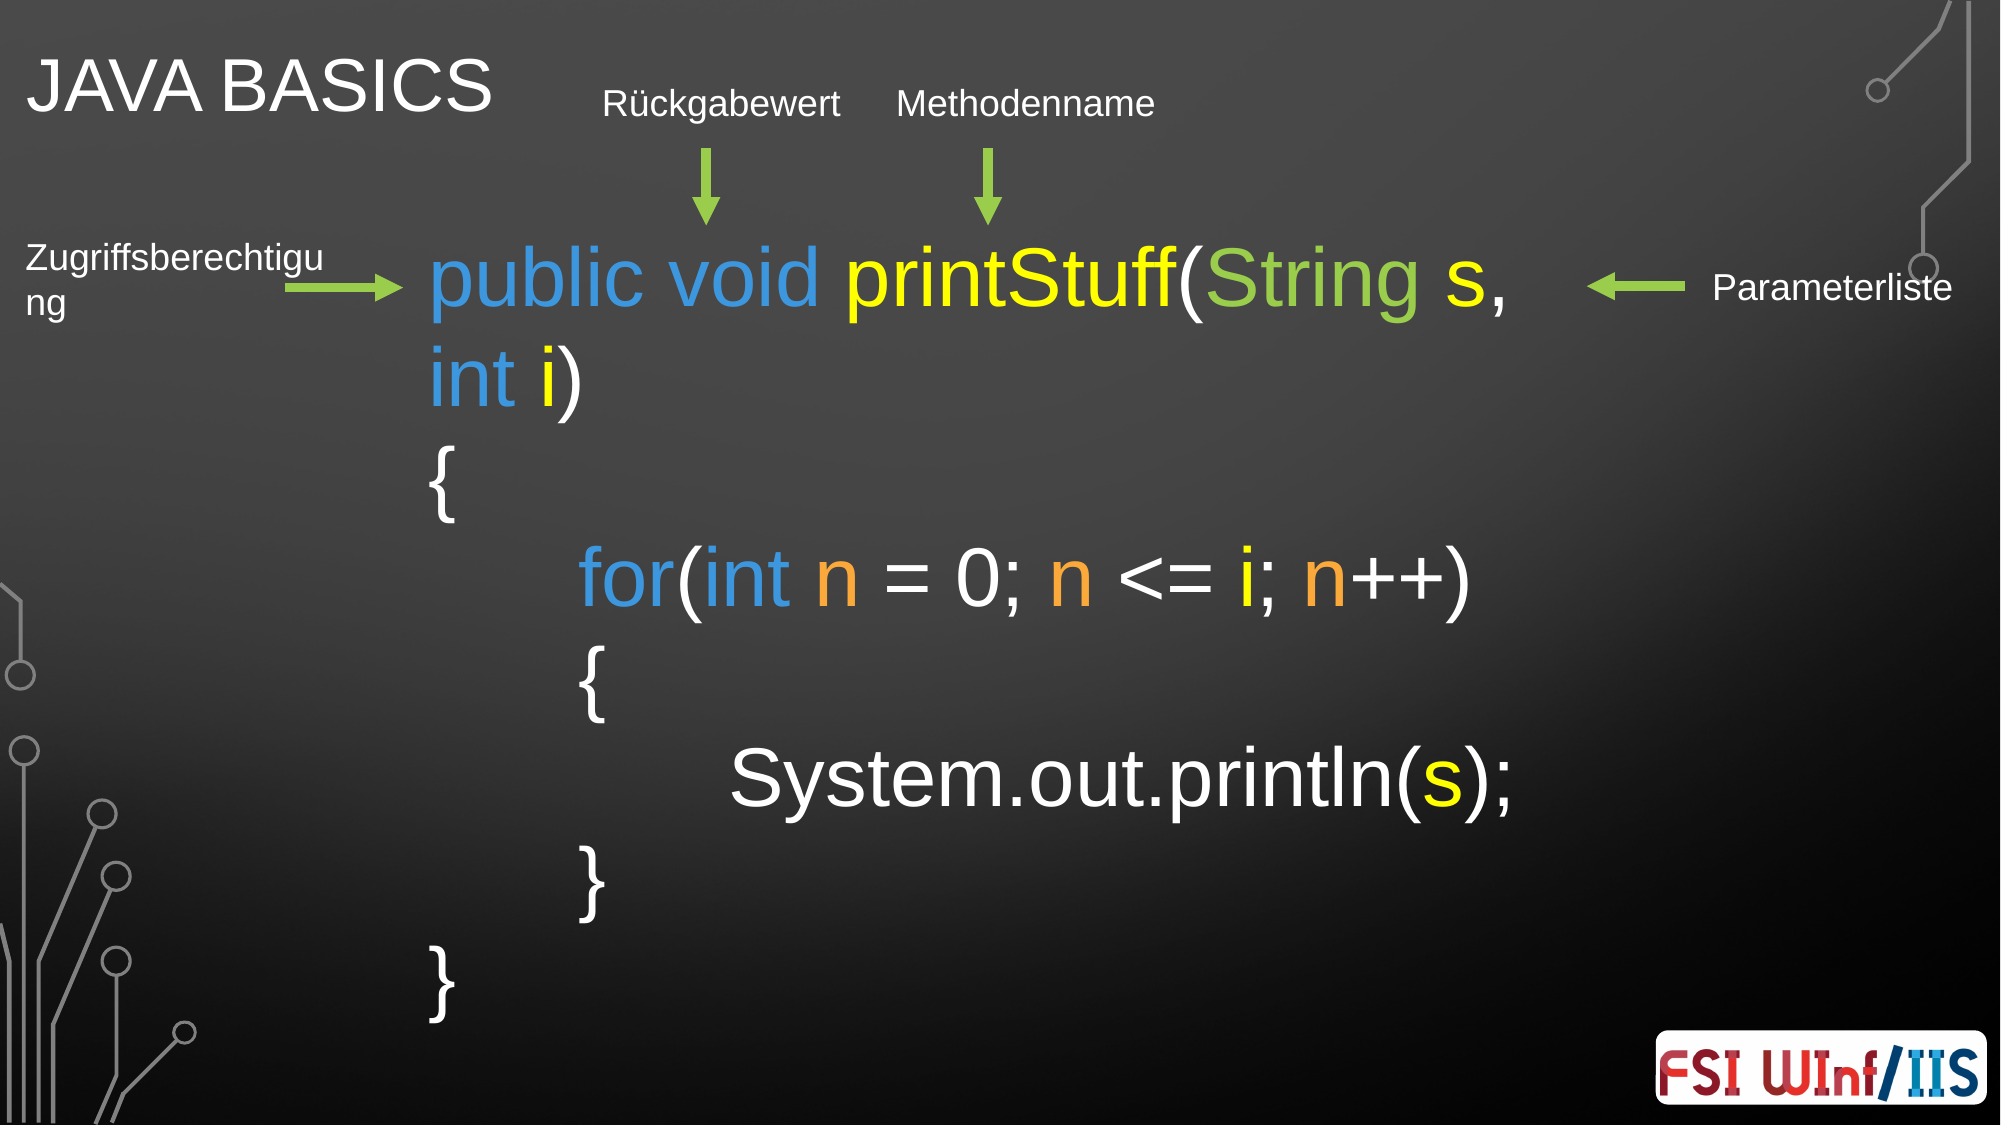

# Java Basics
Rückgabewert
Methodenname
public void printStuff(String s, int i)
{
	for(int n = 0; n <= i; n++)
	{
		System.out.println(s);
	}
}

Zugriffsberechtigung
Parameterliste